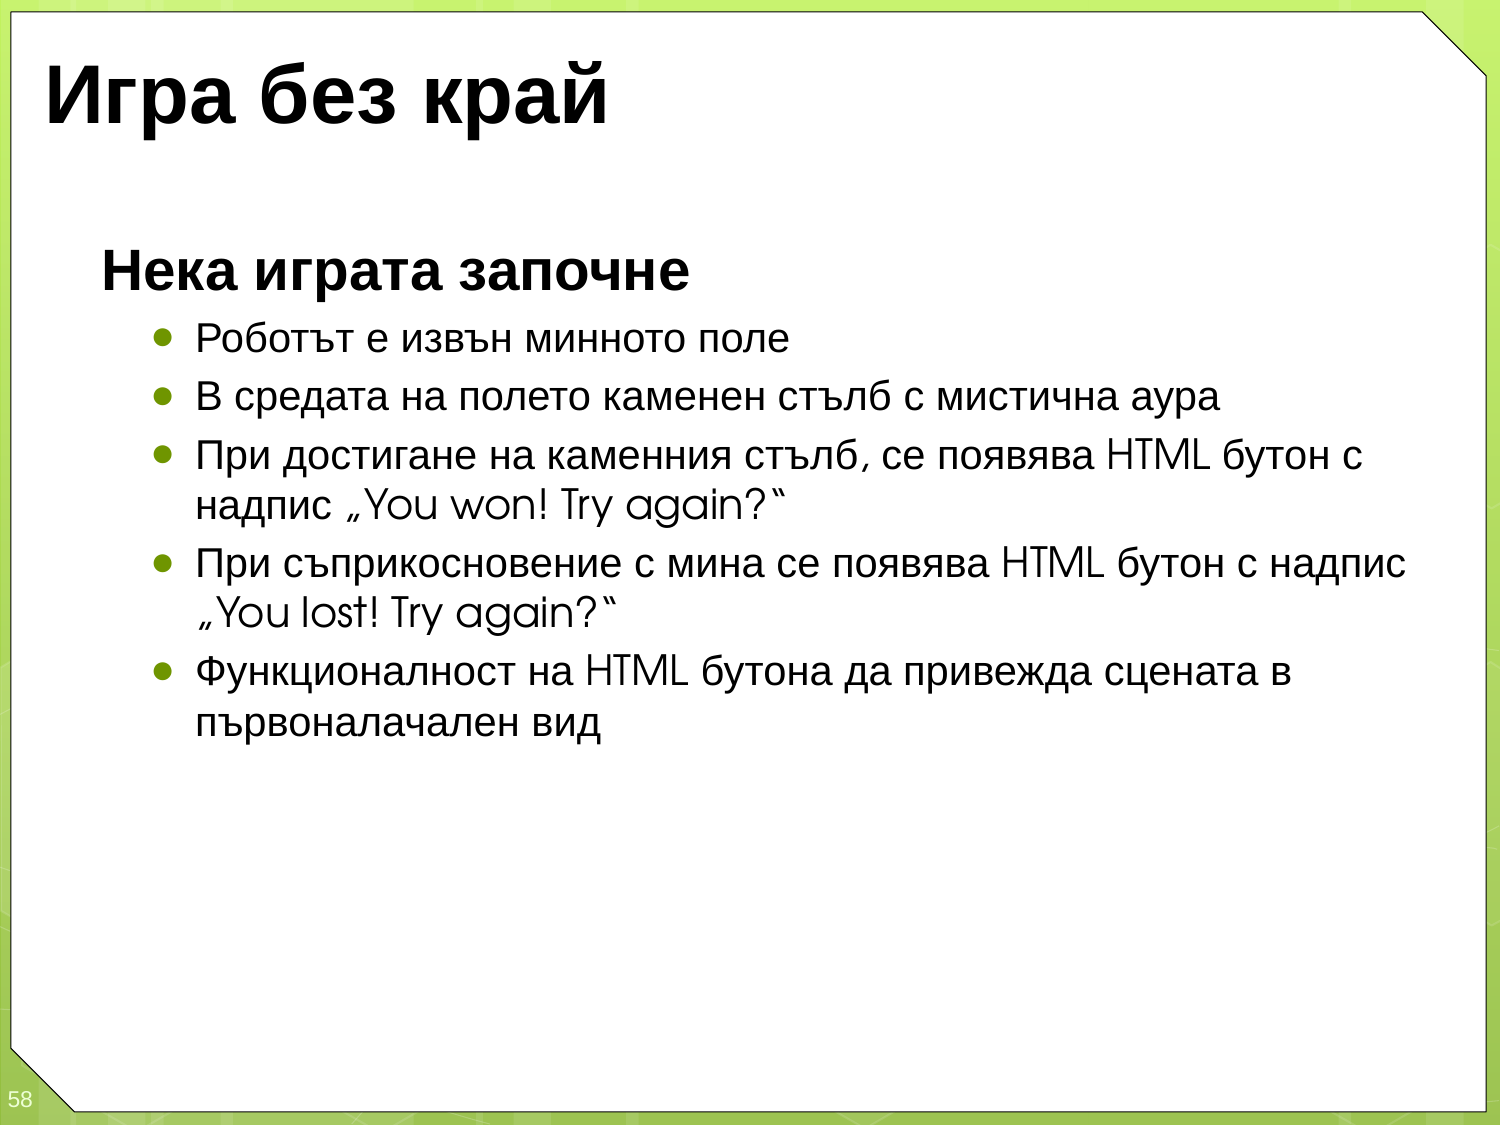

# Игра без край
Нека играта започне
Роботът е извън минното поле
В средата на полето каменен стълб с мистична аура
При достигане на каменния стълб, се появява HTML бутон с надпис „You won! Try again?“
При съприкосновение с мина се появява HTML бутон с надпис „You lost! Try again?“
Функционалност на HTML бутона да привежда сцената в първоналачален вид